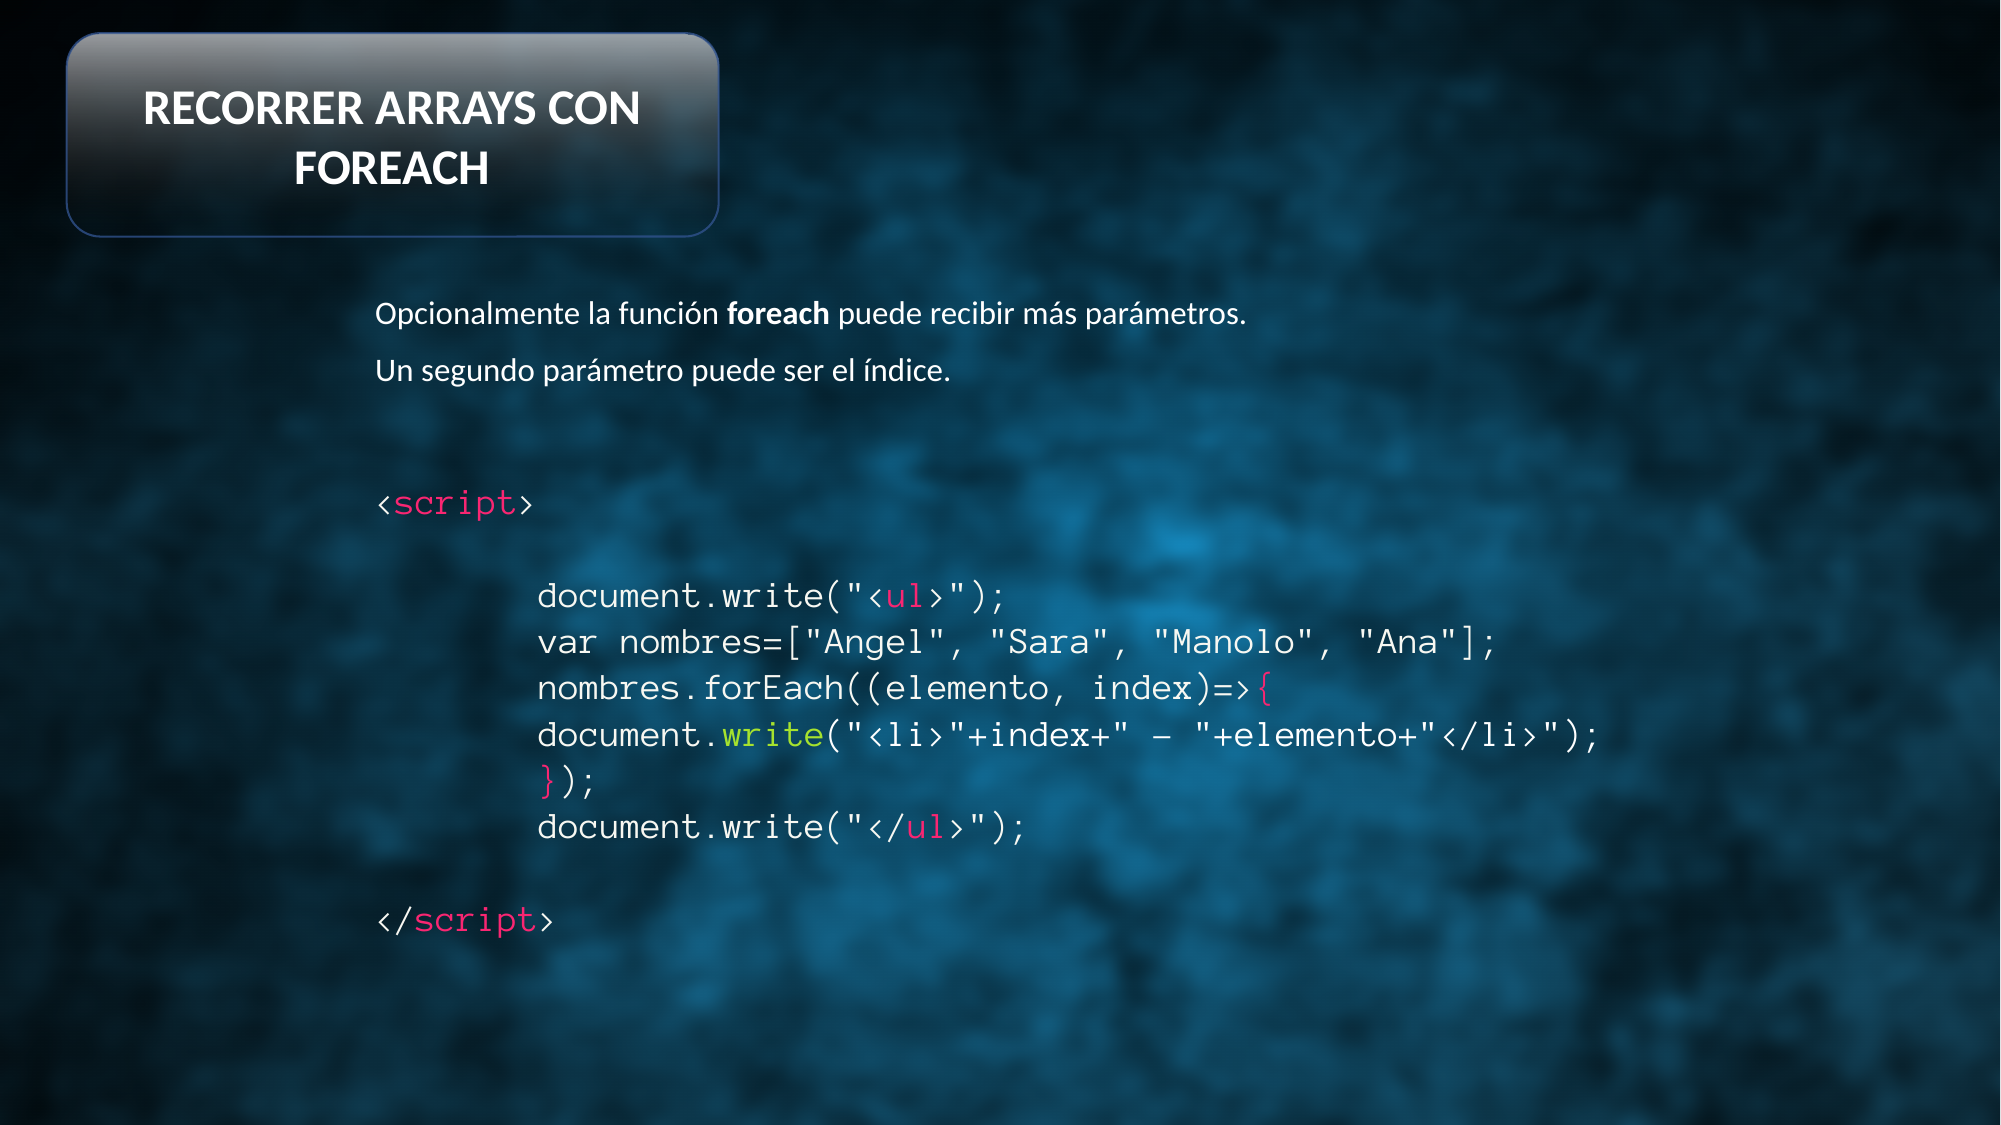

RECORRER ARRAYS CON FOREACH
Opcionalmente la función foreach puede recibir más parámetros.
Un segundo parámetro puede ser el índice.
<script>

        document.write("<ul>");
        var nombres=["Angel", "Sara", "Manolo", "Ana"];
        nombres.forEach((elemento, index)=>{
        document.write("<li>"+index+" – "+elemento+"</li>");
        });
        document.write("</ul>");

</script>